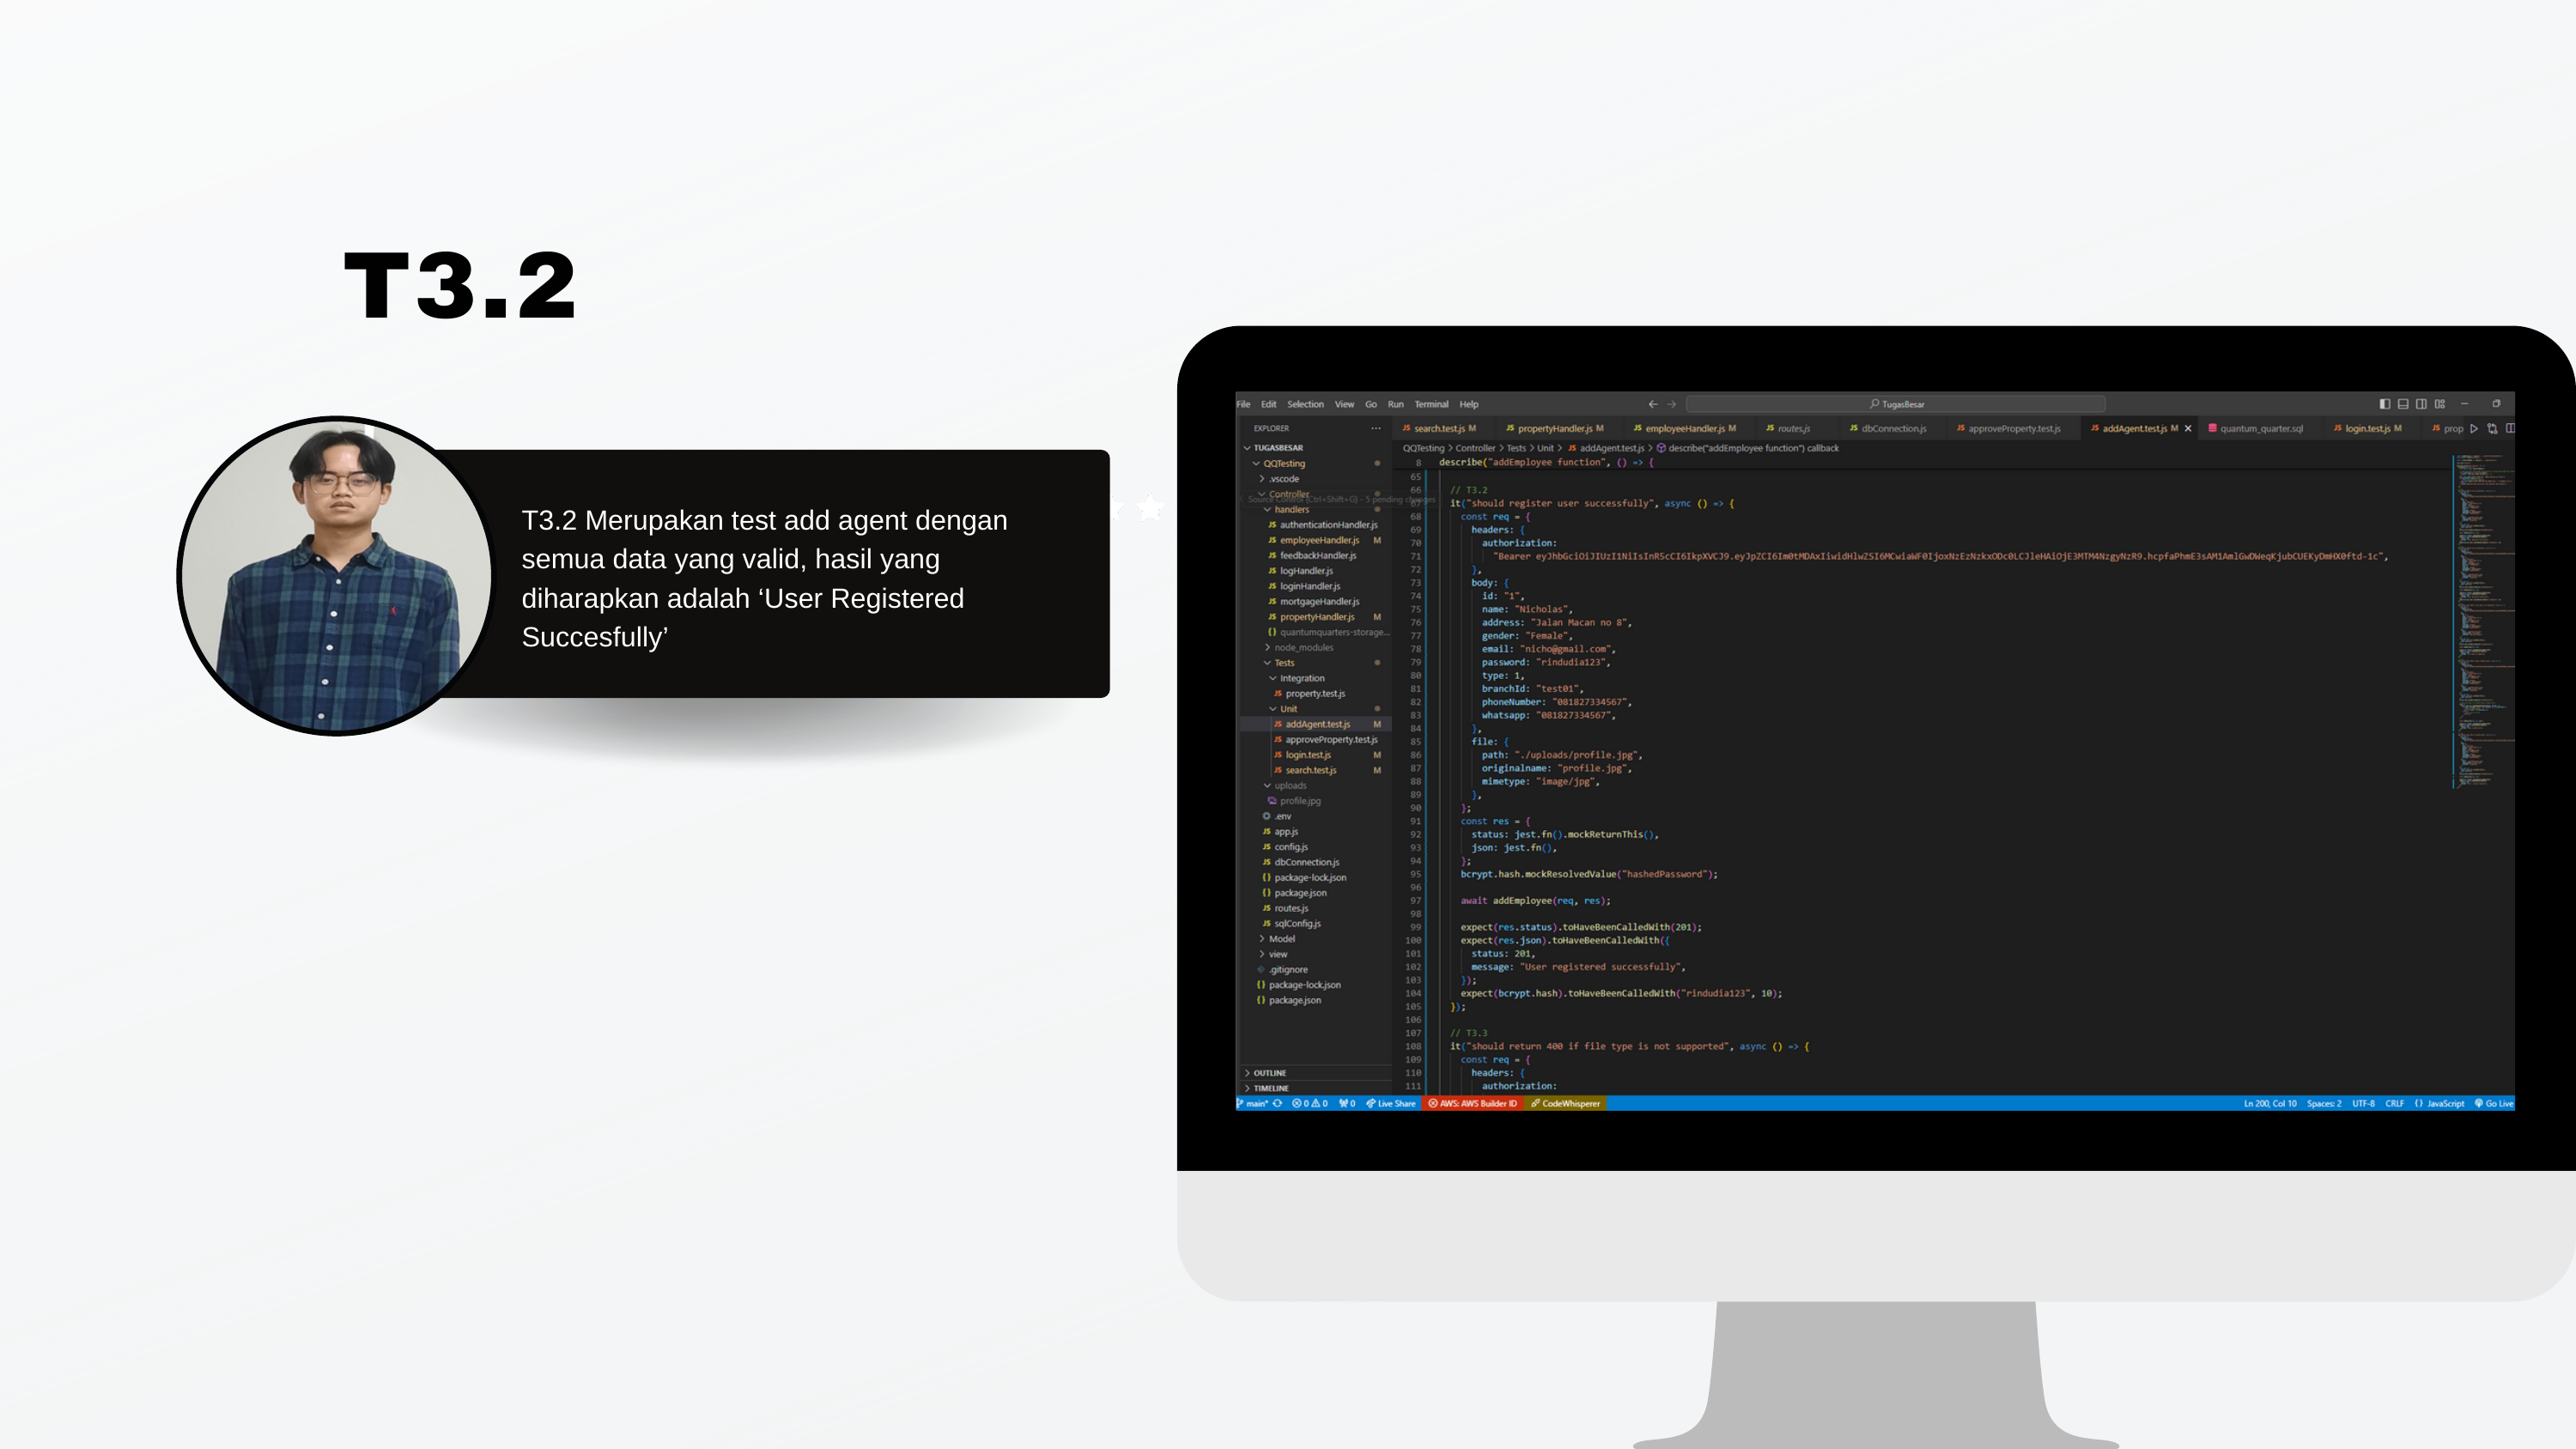

T3.2

T3.2 Merupakan test add agent dengan semua data yang valid, hasil yang diharapkan adalah ‘User Registered Succesfully’